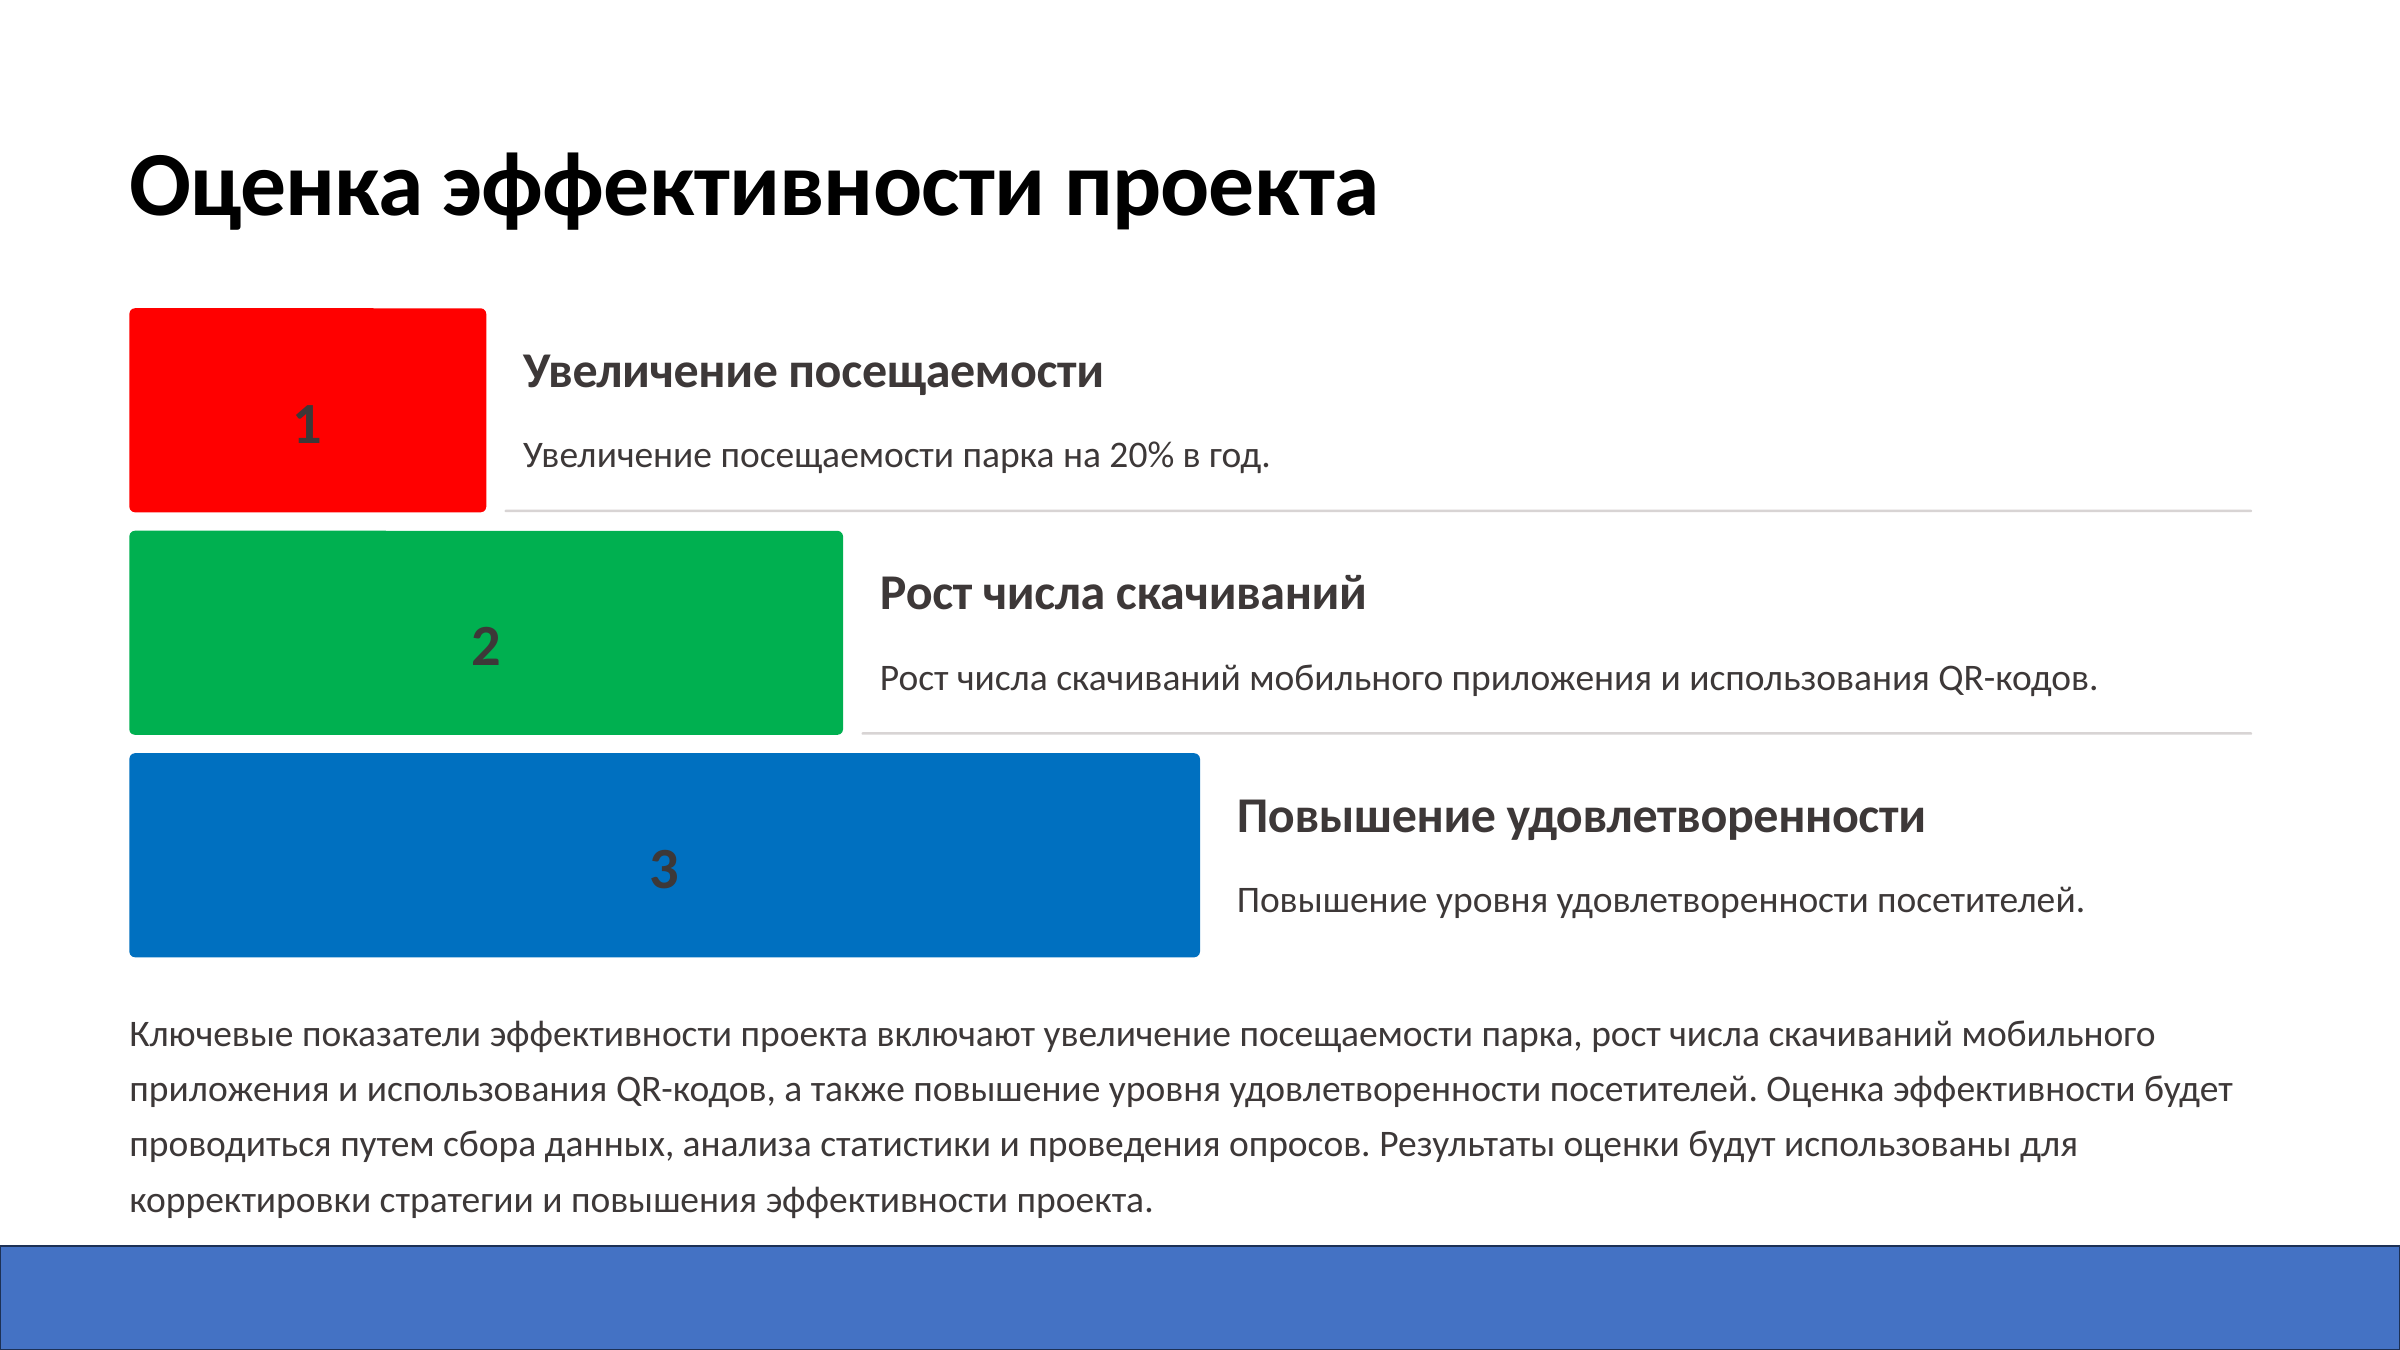

Оценка эффективности проекта

Увеличение посещаемости
1
Увеличение посещаемости парка на 20% в год.

Рост числа скачиваний
2
Рост числа скачиваний мобильного приложения и использования QR-кодов.

Повышение удовлетворенности
3
Повышение уровня удовлетворенности посетителей.
Ключевые показатели эффективности проекта включают увеличение посещаемости парка, рост числа скачиваний мобильного приложения и использования QR-кодов, а также повышение уровня удовлетворенности посетителей. Оценка эффективности будет проводиться путем сбора данных, анализа статистики и проведения опросов. Результаты оценки будут использованы для корректировки стратегии и повышения эффективности проекта.